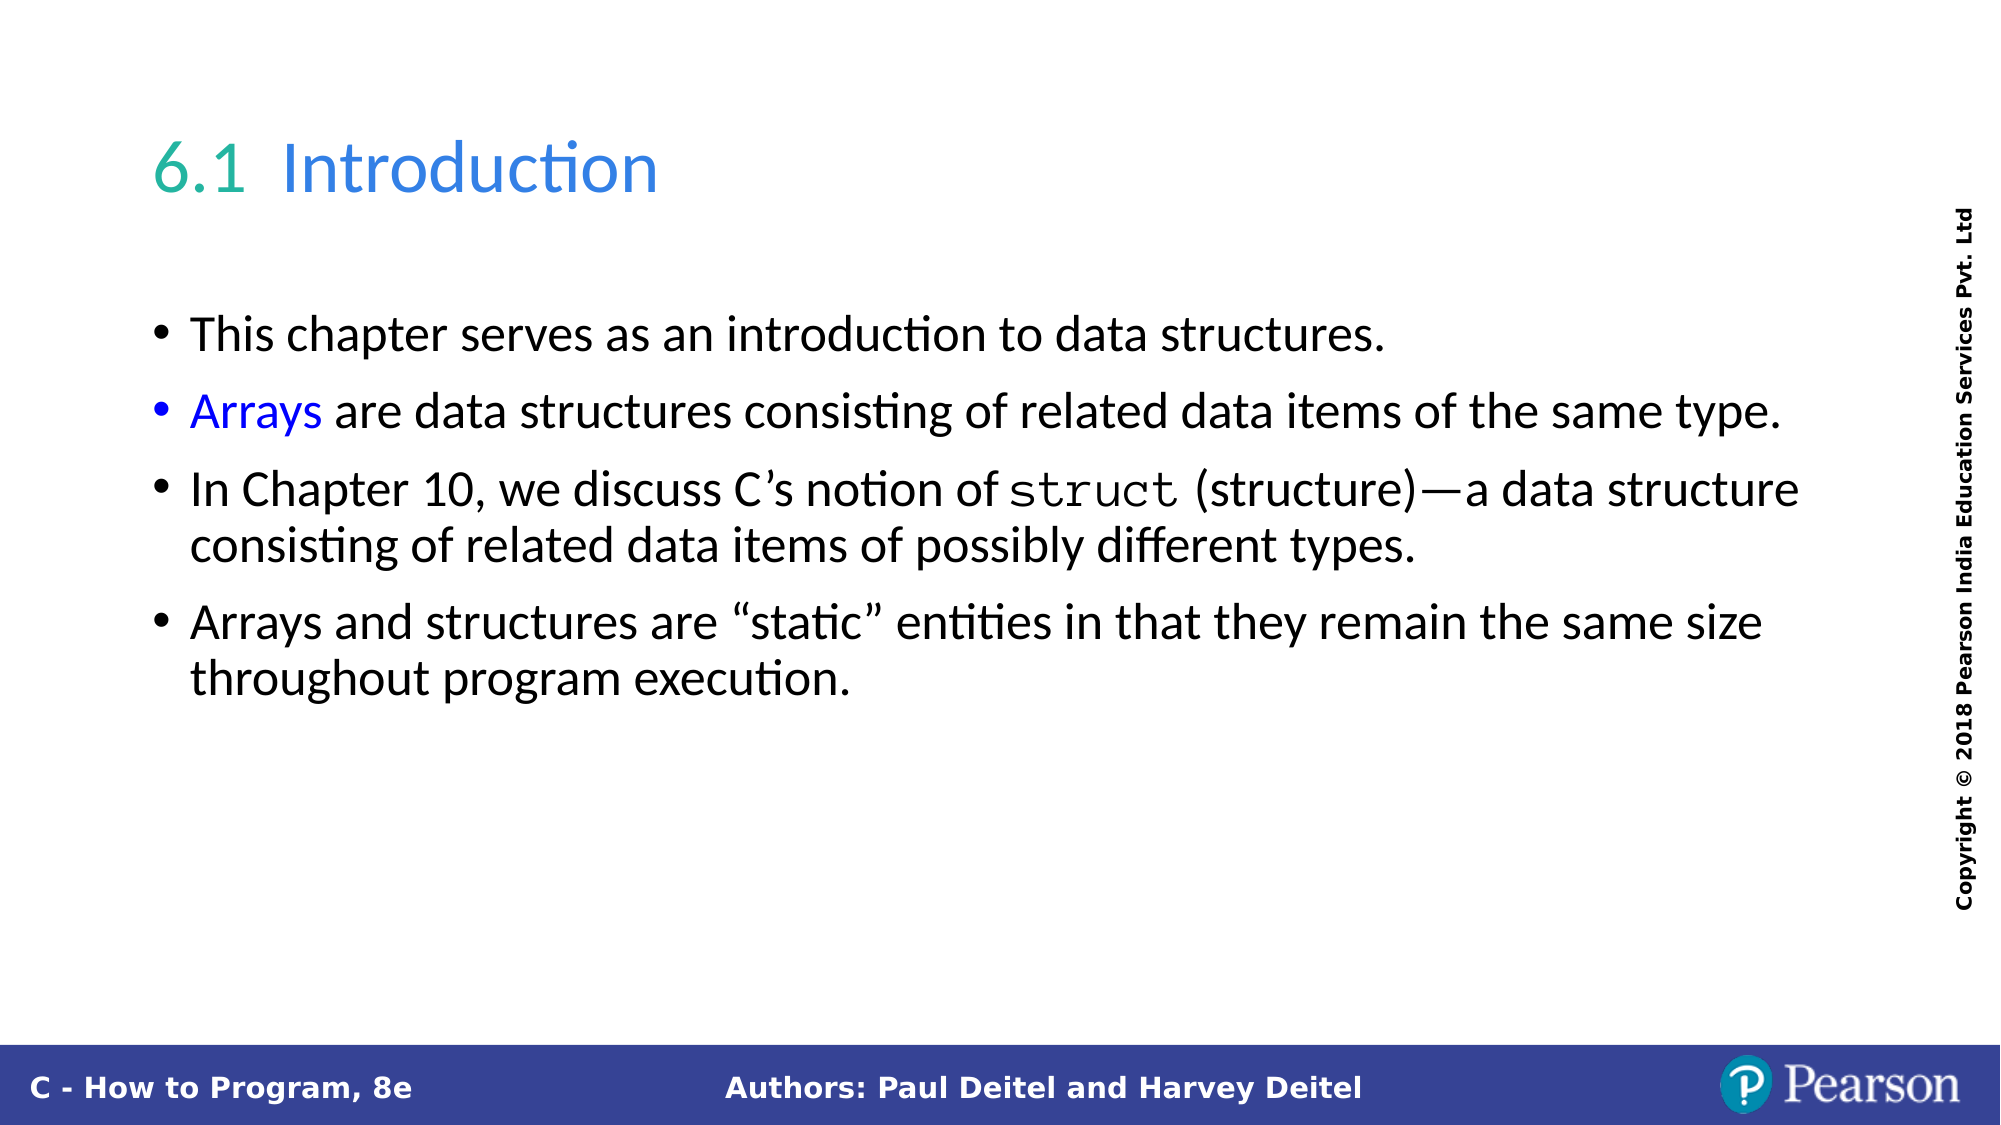

# 6.1  Introduction
This chapter serves as an introduction to data structures.
Arrays are data structures consisting of related data items of the same type.
In Chapter 10, we discuss C’s notion of struct (structure)—a data structure consisting of related data items of possibly different types.
Arrays and structures are “static” entities in that they remain the same size throughout program execution.